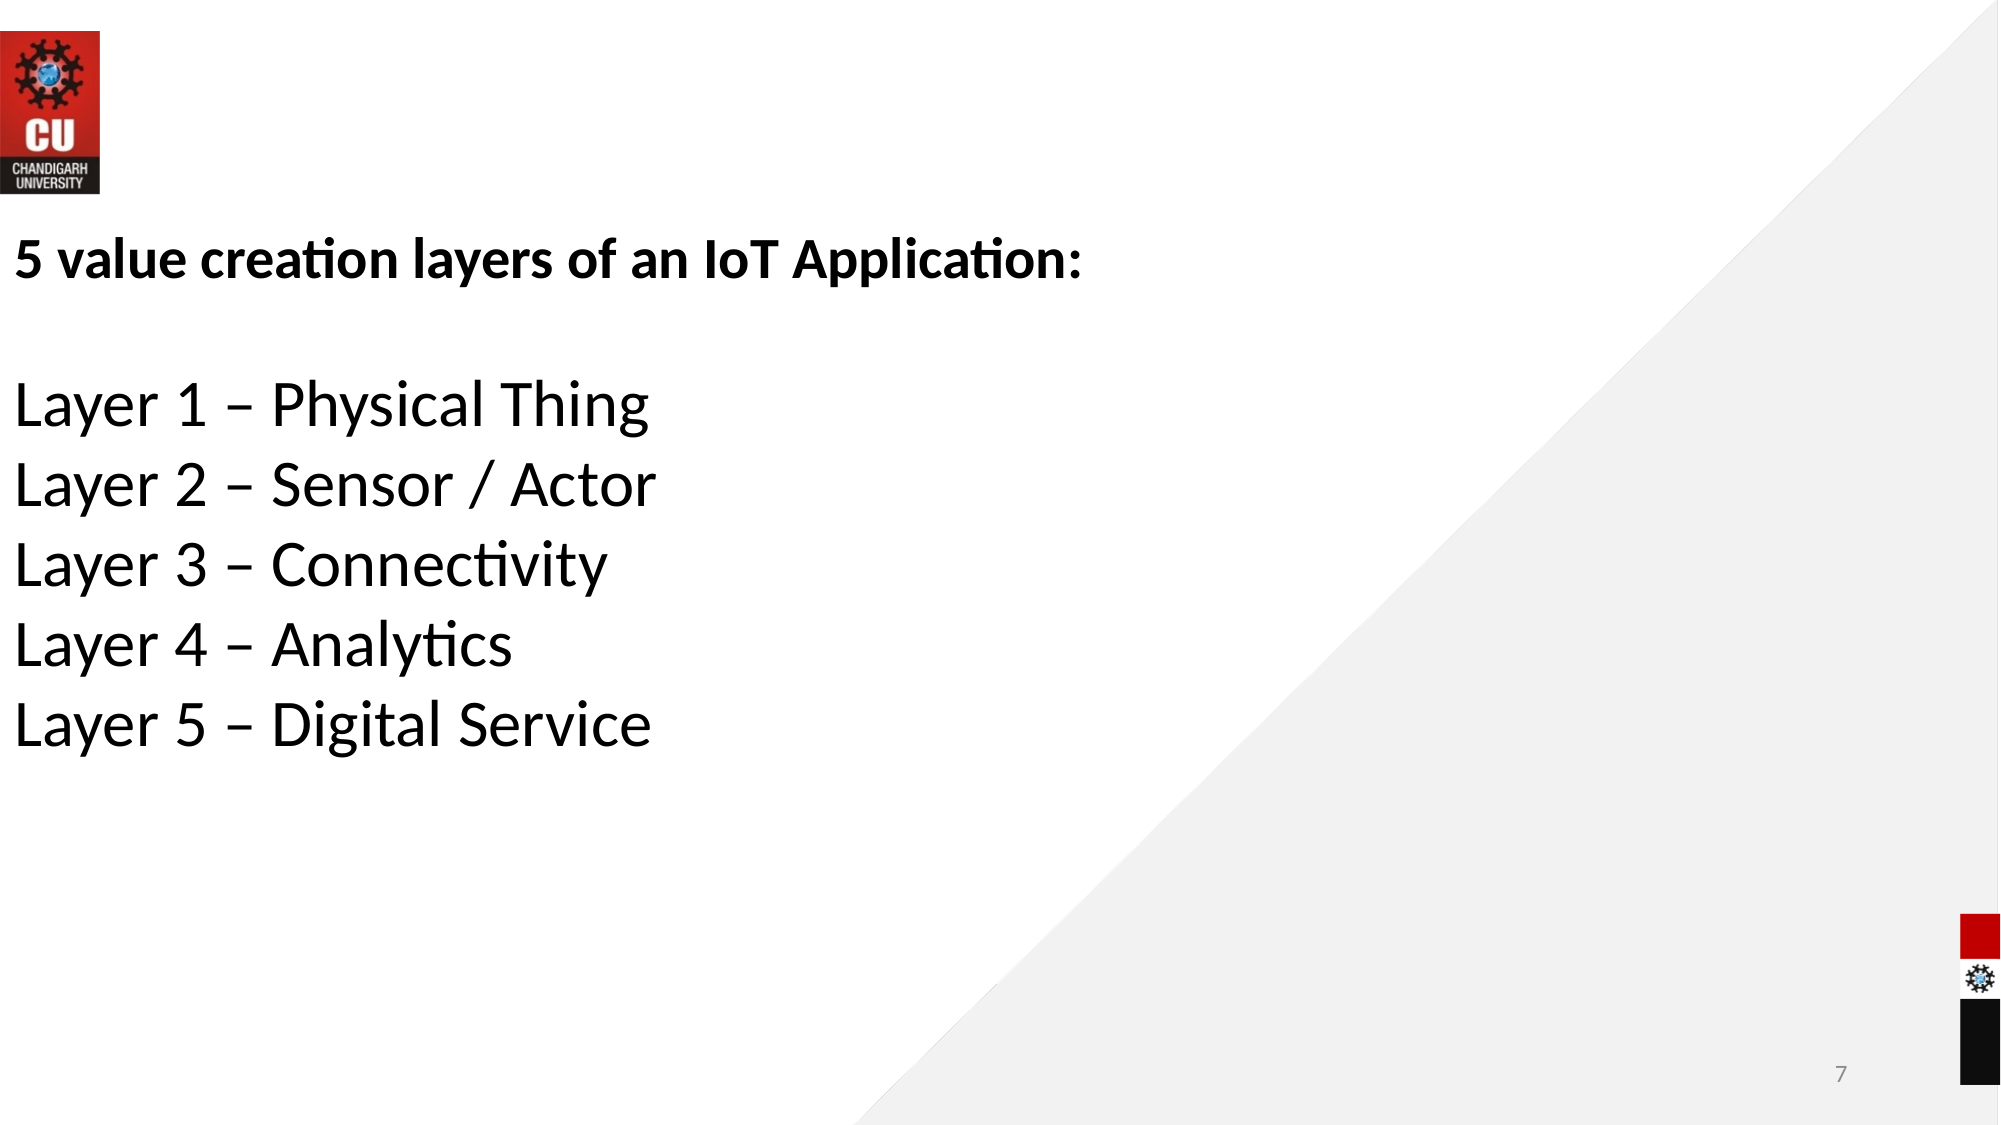

5 value creation layers of an IoT Application:

Layer 1 – Physical Thing
Layer 2 – Sensor / Actor
Layer 3 – Connectivity
Layer 4 – Analytics
Layer 5 – Digital Service
7